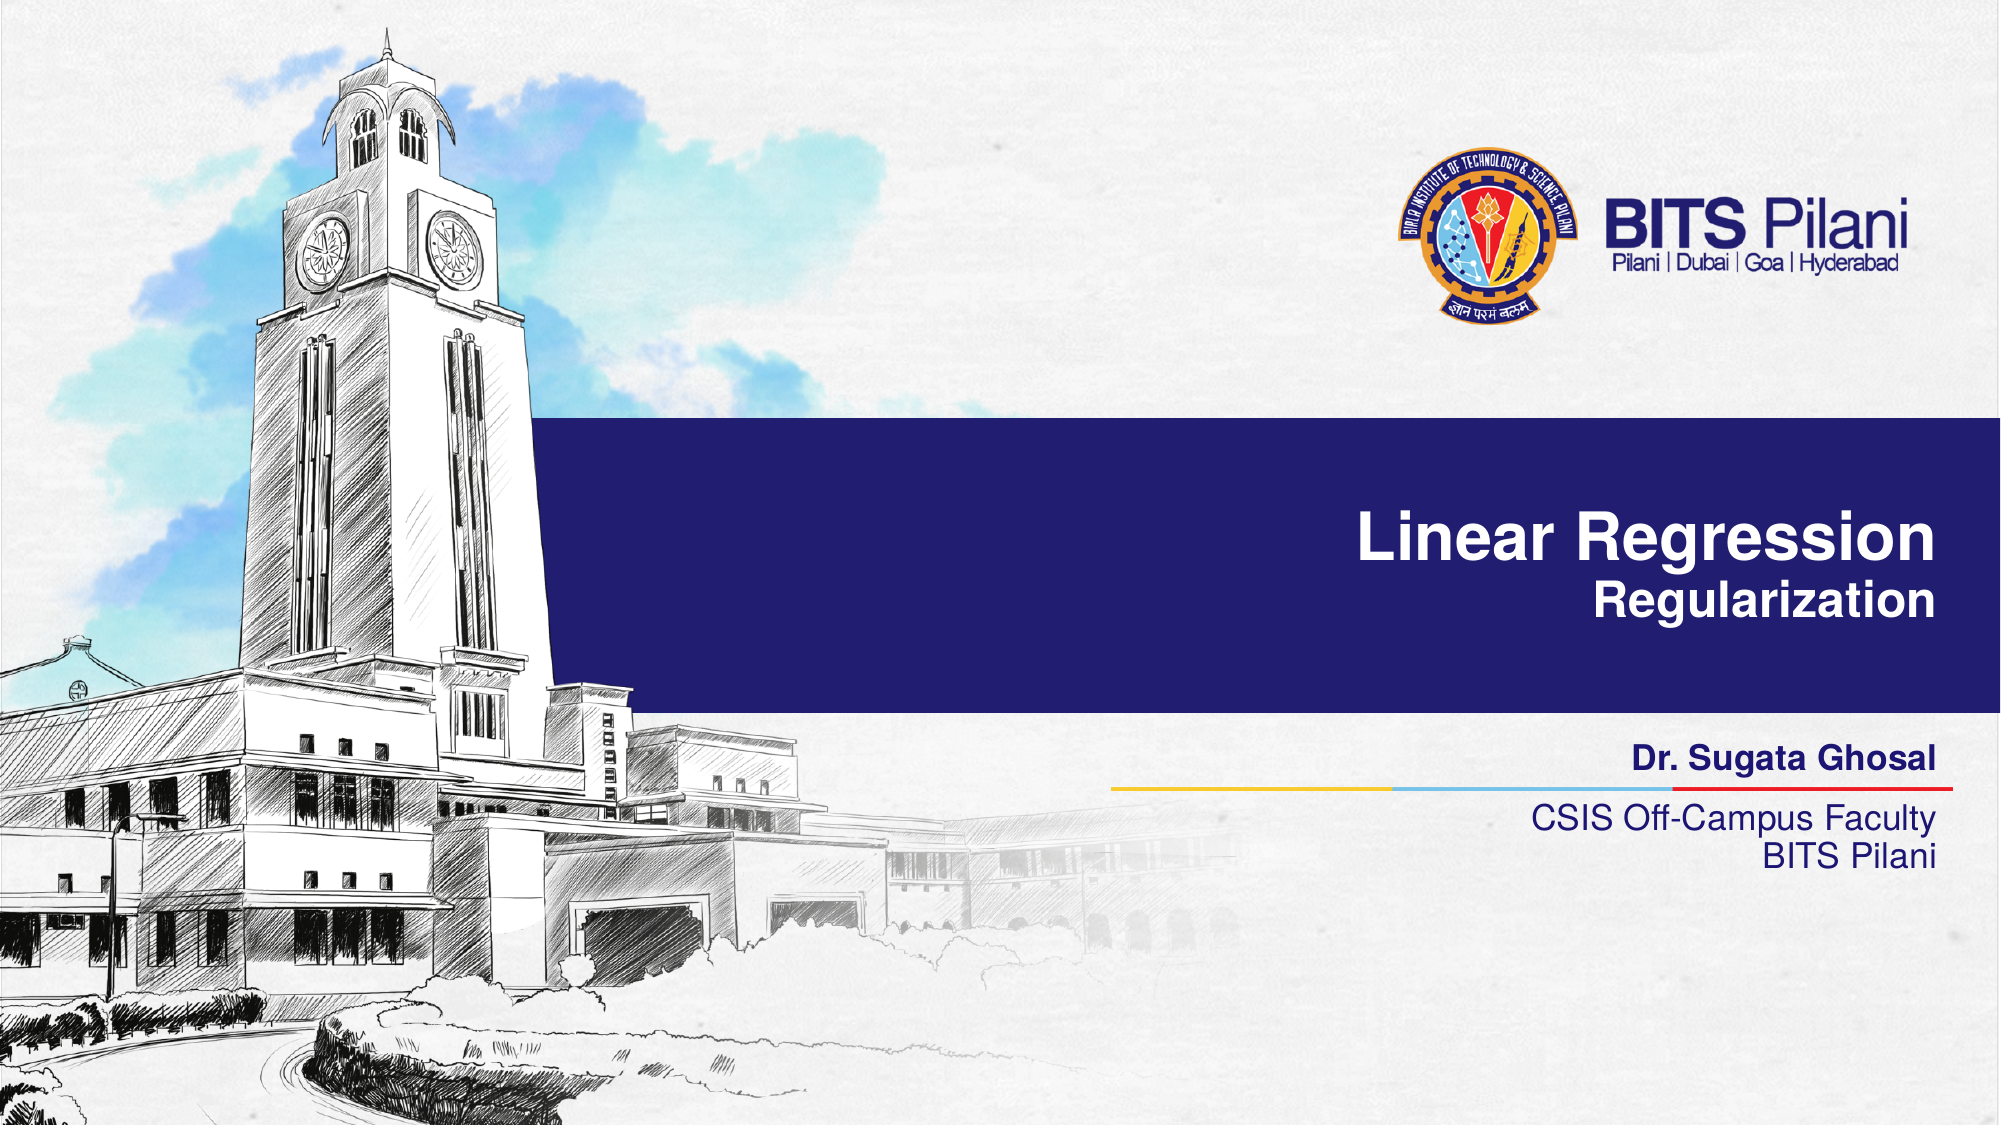

# Linear Regression Regularization
Dr. Sugata Ghosal
CSIS Off-Campus Faculty
BITS Pilani